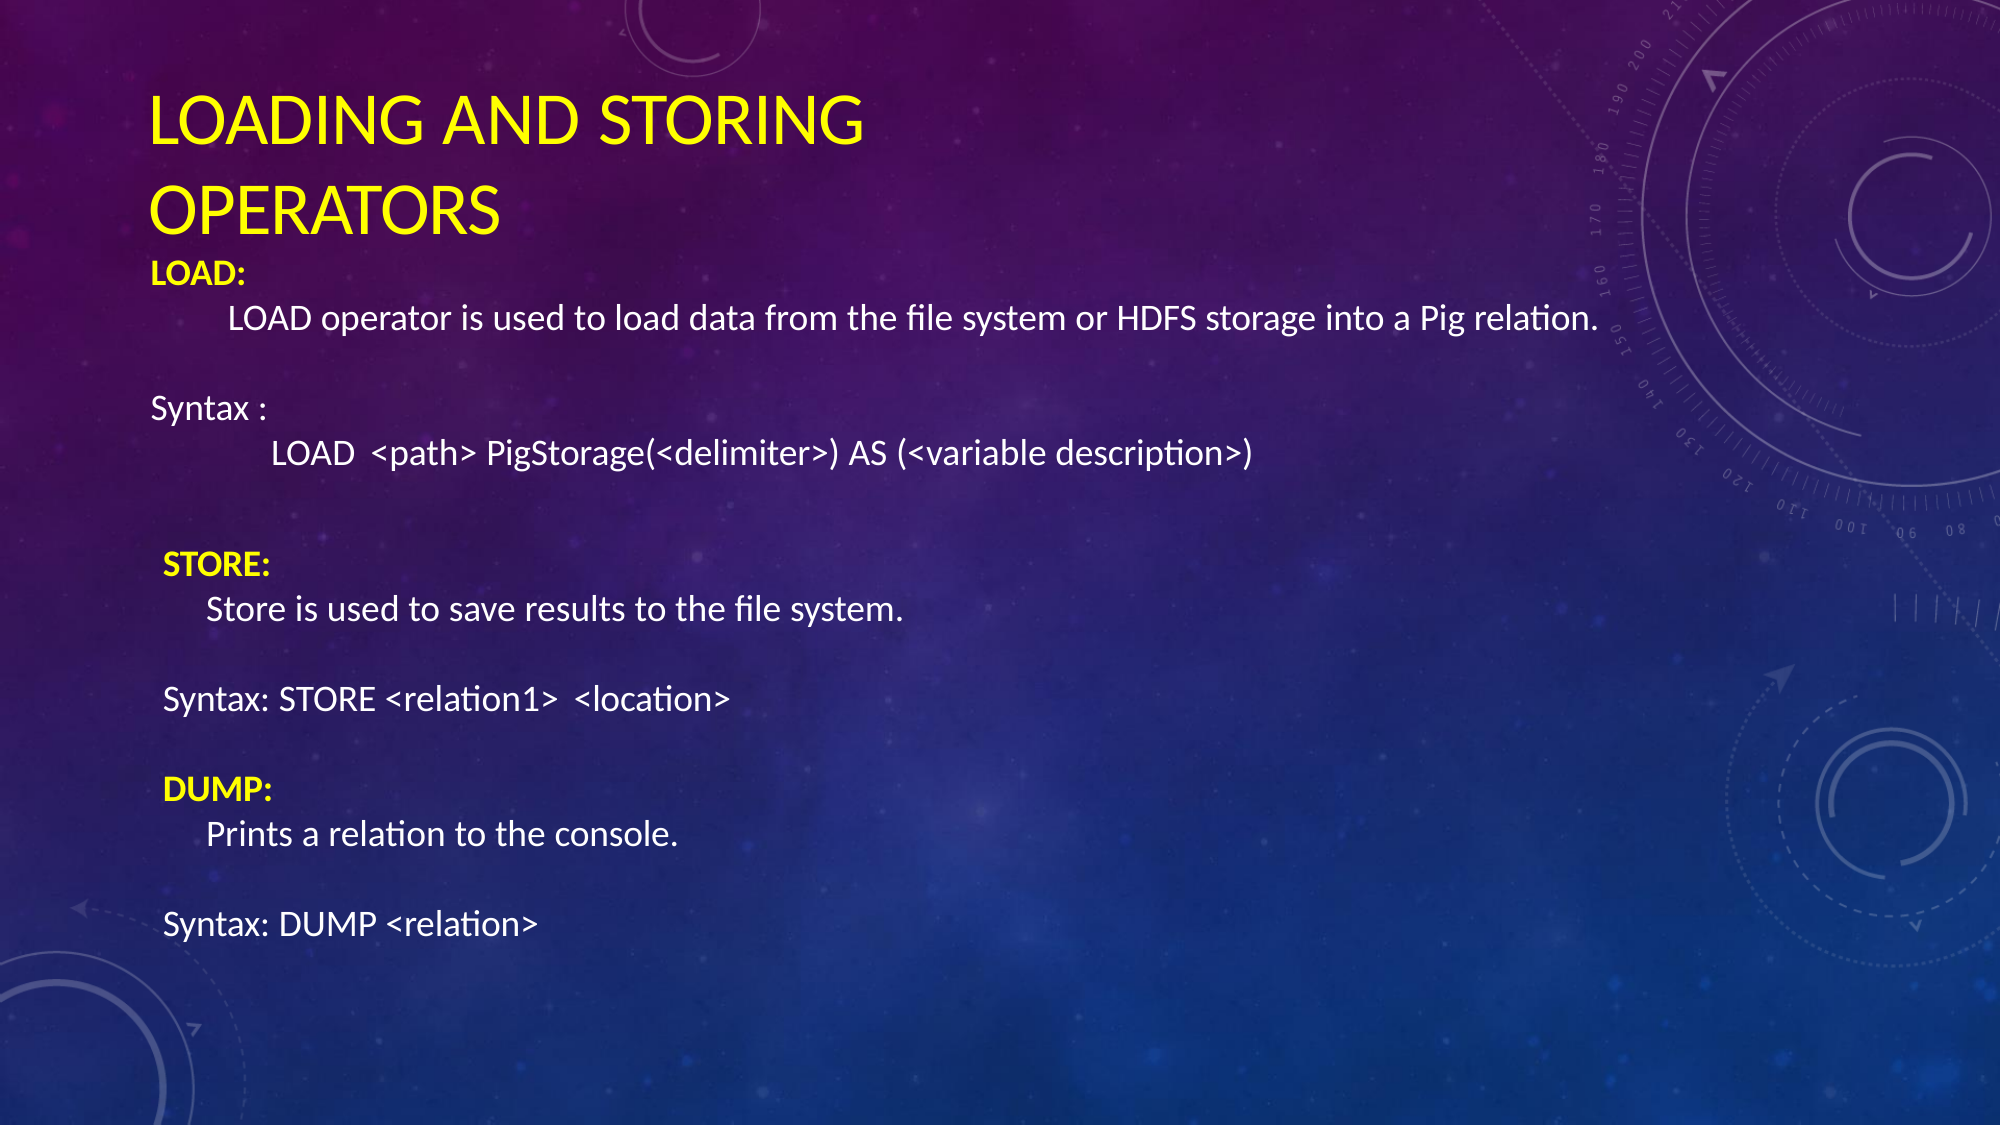

# LOADING AND STORING OPERATORS
LOAD:
LOAD operator is used to load data from the file system or HDFS storage into a Pig relation.
Syntax :
LOAD <path> PigStorage(<delimiter>) AS (<variable description>)

STORE:
Store is used to save results to the file system.
Syntax: STORE <relation1> <location>
DUMP:
Prints a relation to the console.
Syntax: DUMP <relation>